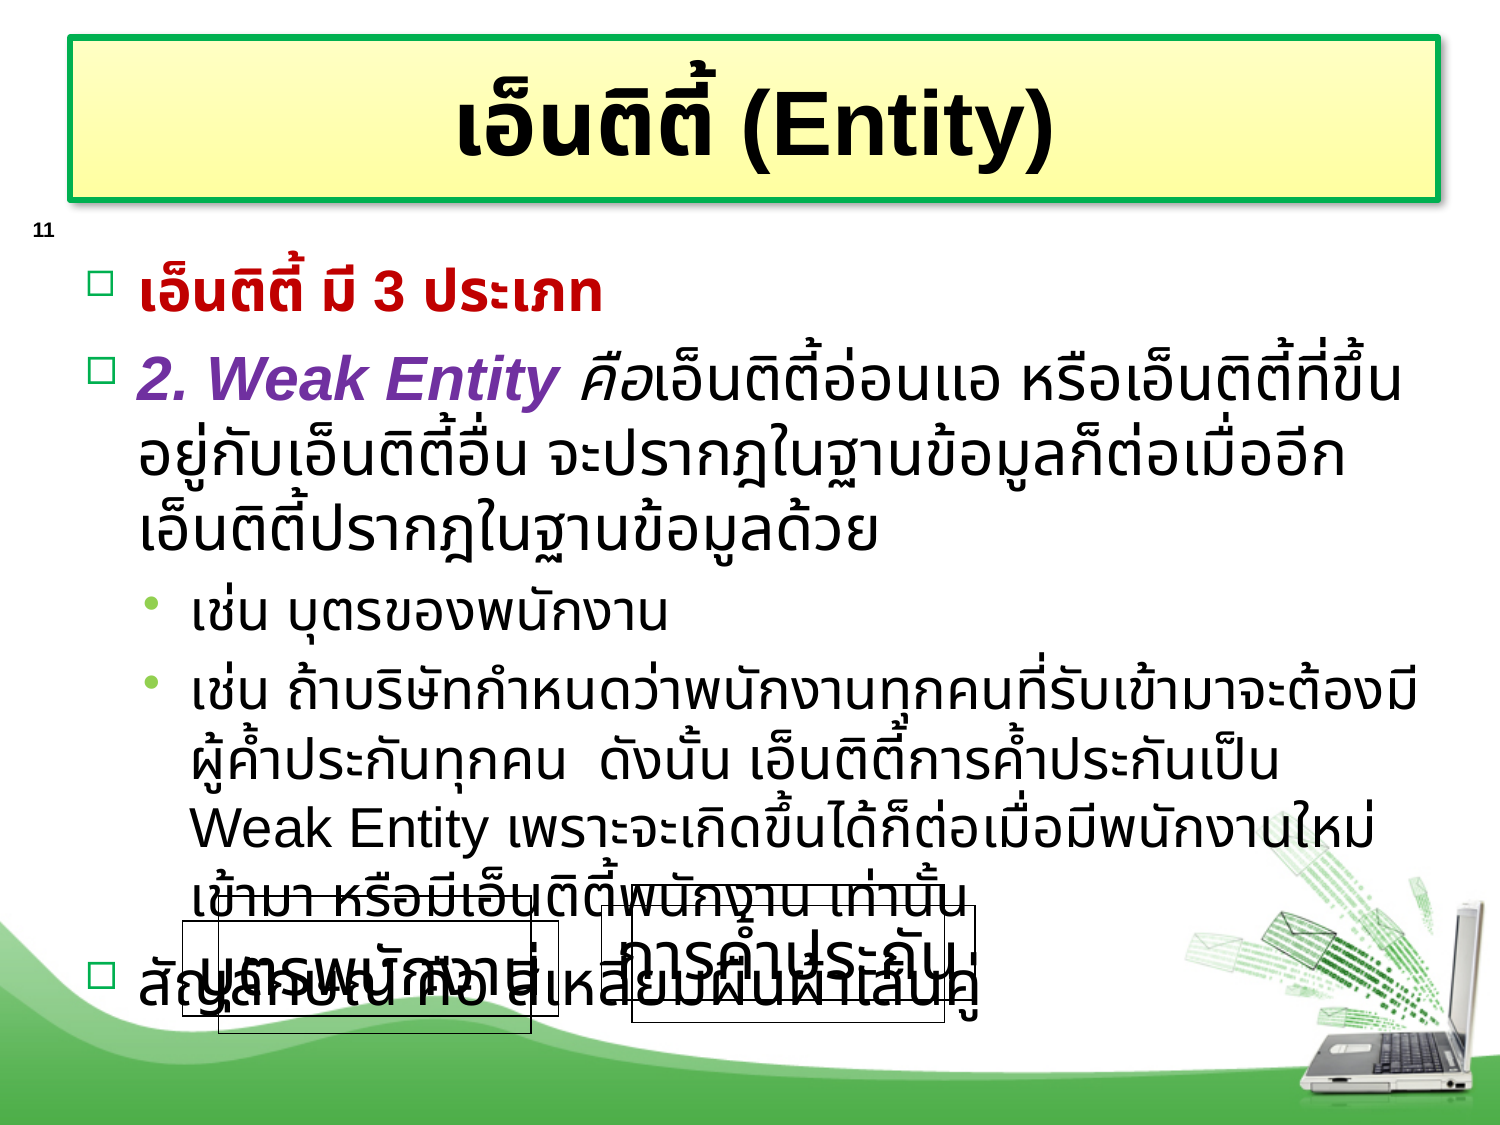

# เอ็นติตี้ (Entity)
11
เอ็นติตี้ มี 3 ประเภท
2. Weak Entity คือเอ็นติตี้อ่อนแอ หรือเอ็นติตี้ที่ขึ้นอยู่กับเอ็นติตี้อื่น จะปรากฎในฐานข้อมูลก็ต่อเมื่ออีกเอ็นติตี้ปรากฎในฐานข้อมูลด้วย
เช่น บุตรของพนักงาน
เช่น ถ้าบริษัทกำหนดว่าพนักงานทุกคนที่รับเข้ามาจะต้องมีผู้ค้ำประกันทุกคน  ดังนั้น เอ็นติตี้การค้ำประกันเป็น Weak Entity เพราะจะเกิดขึ้นได้ก็ต่อเมื่อมีพนักงานใหม่เข้ามา หรือมีเอ็นติตี้พนักงาน เท่านั้น
สัญลักษณ์ คือ สี่เหลี่ยมผืนผ้าเส้นคู่

บุตรพนักงาน
การค้ำประกัน